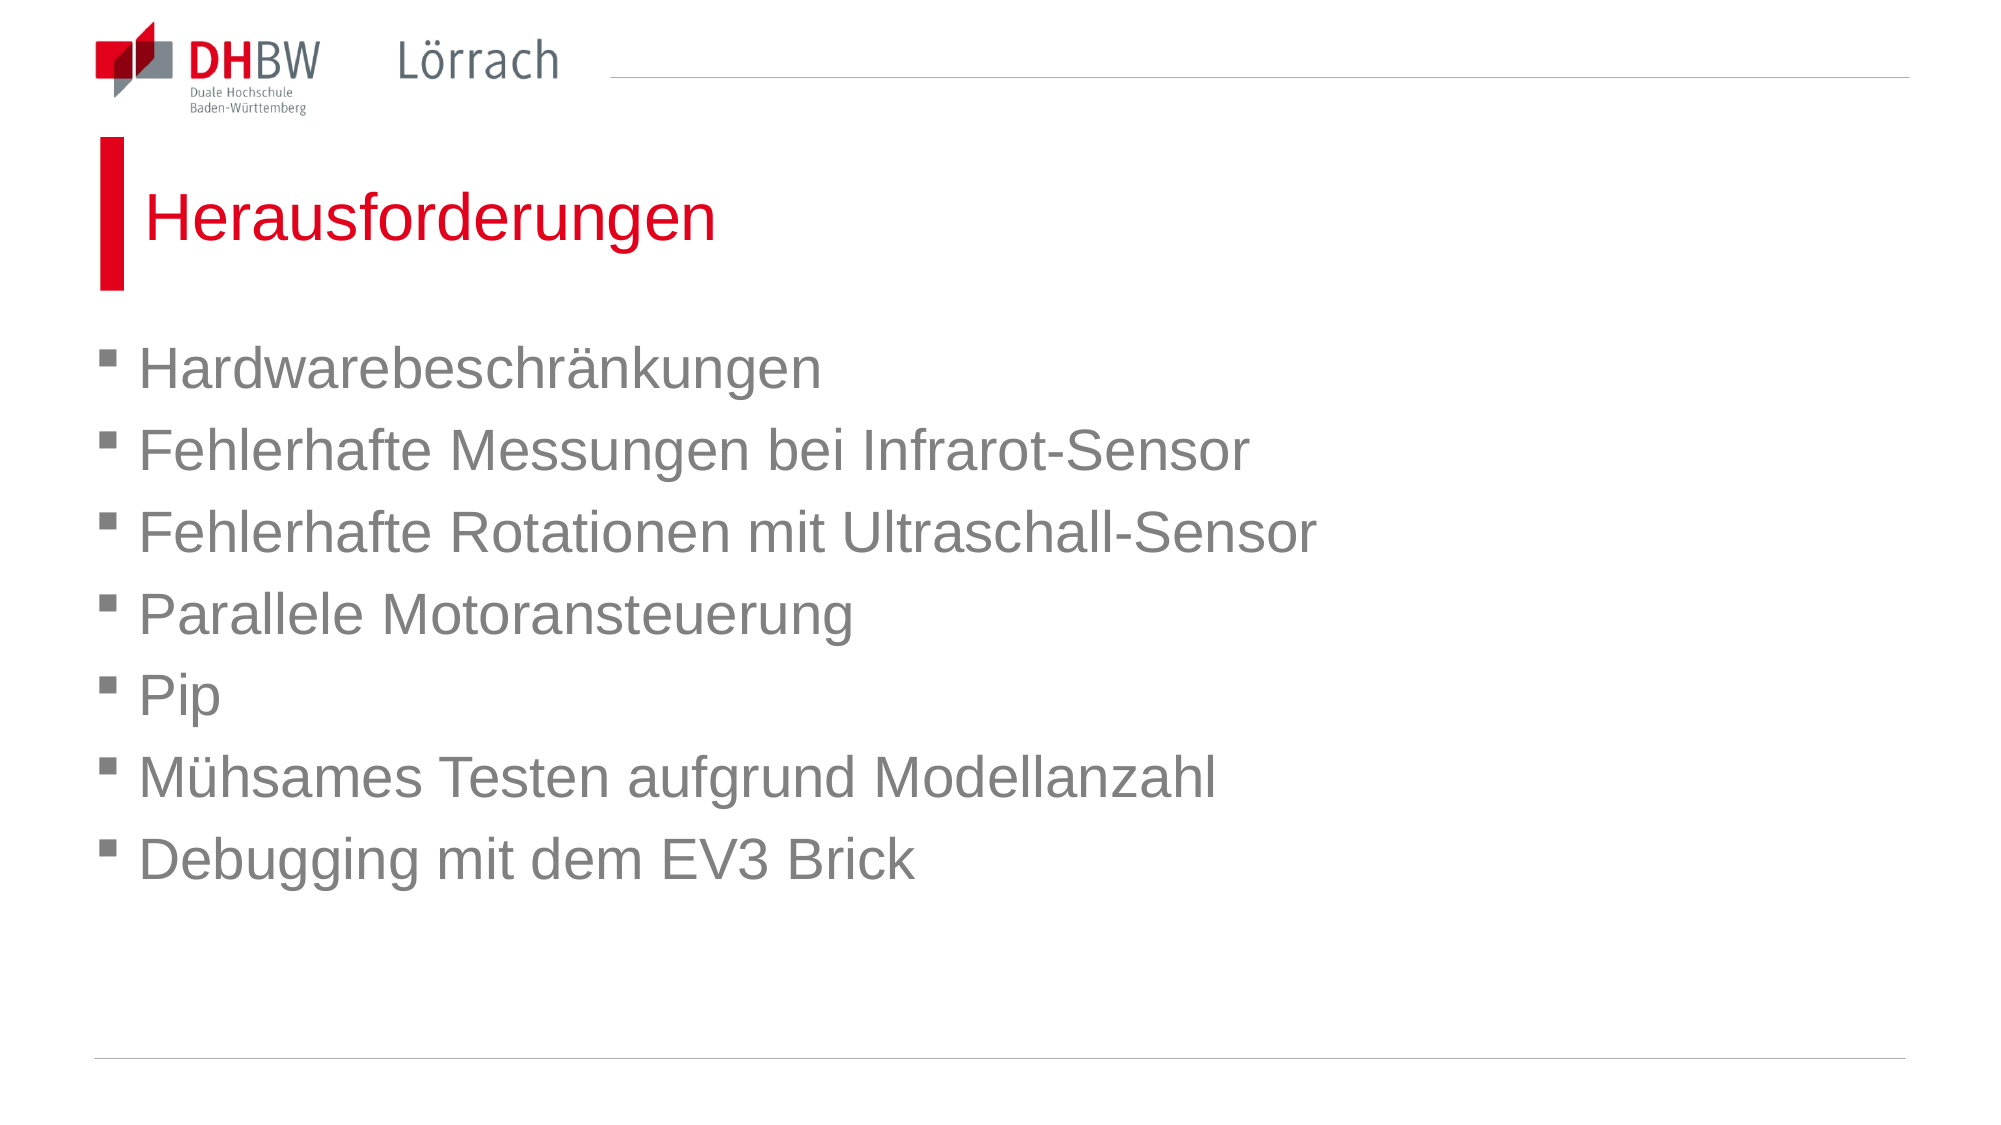

# Herausforderungen
Hardwarebeschränkungen
Fehlerhafte Messungen bei Infrarot-Sensor
Fehlerhafte Rotationen mit Ultraschall-Sensor
Parallele Motoransteuerung
Pip
Mühsames Testen aufgrund Modellanzahl
Debugging mit dem EV3 Brick